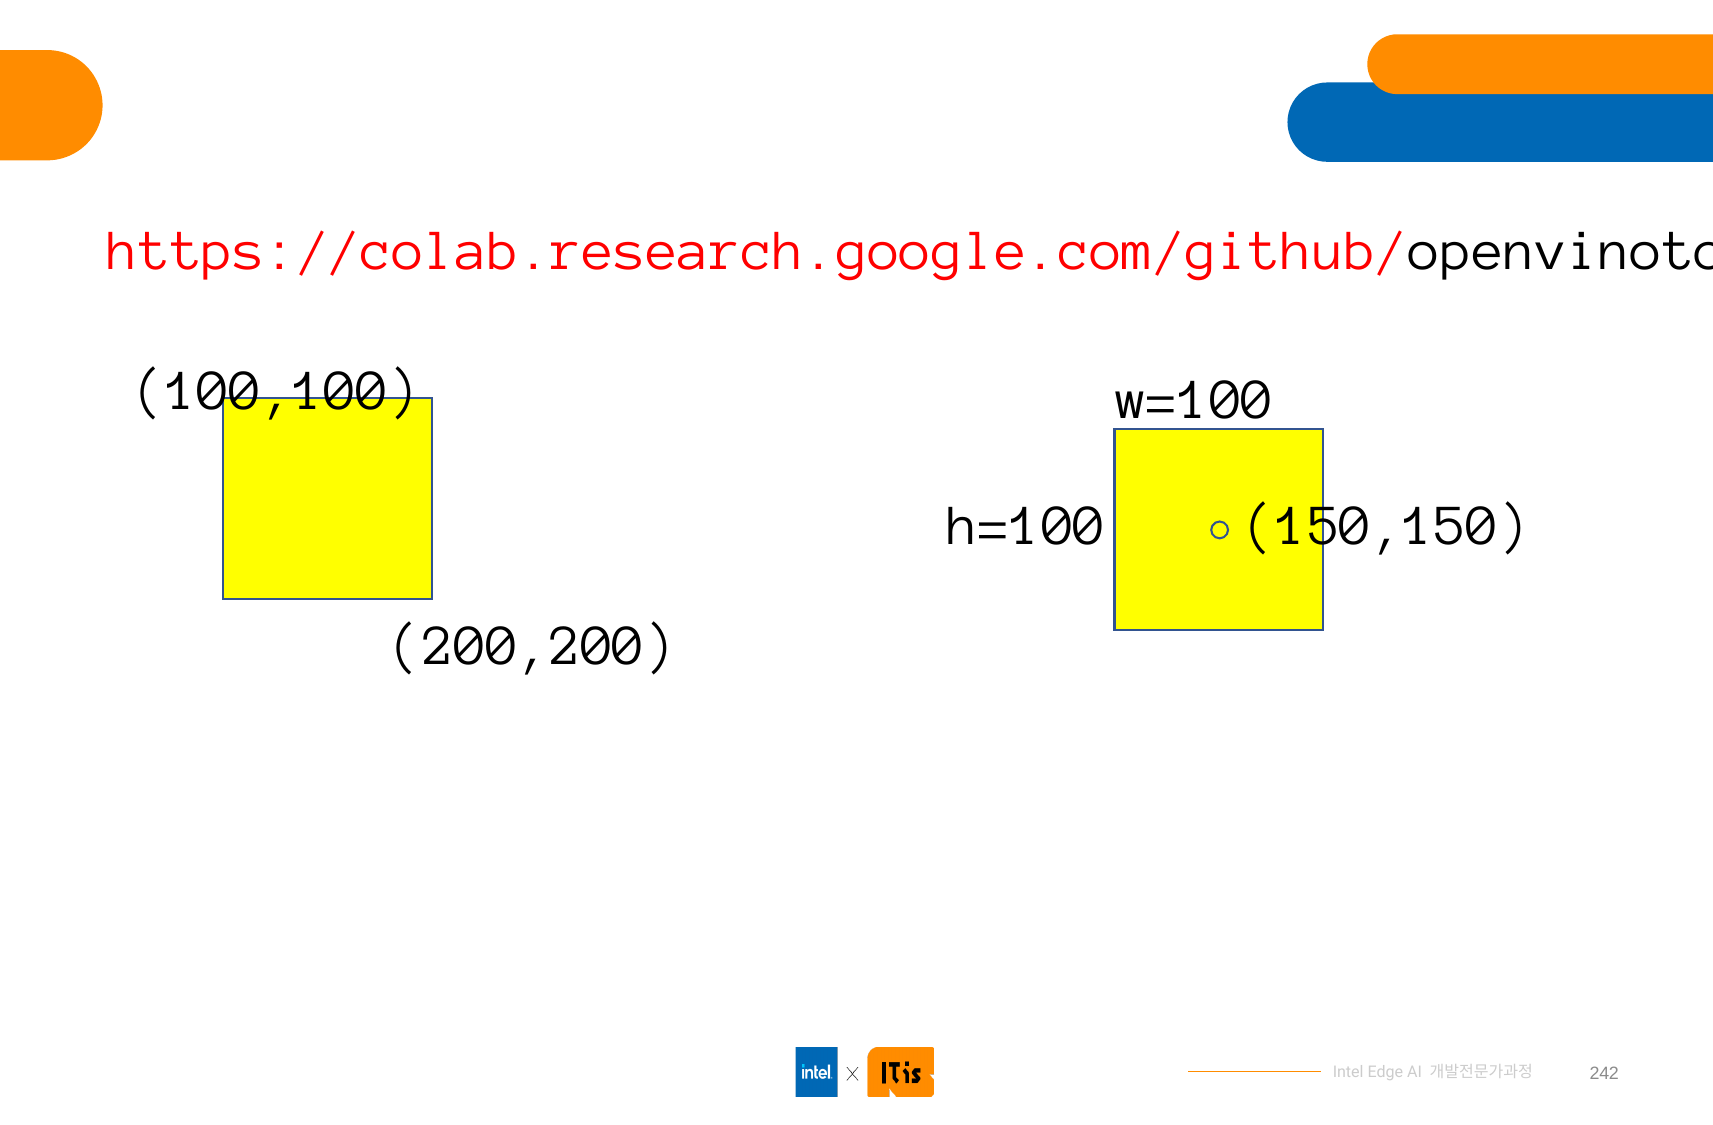

#
https://colab.research.google.com/github/openvinotoolkit/openvino_notebooks/blob/latest/notebooks/hello-world/hello-world.ipynb
(100,100)
w=100

h=100
(150,150)

(200,200)
242